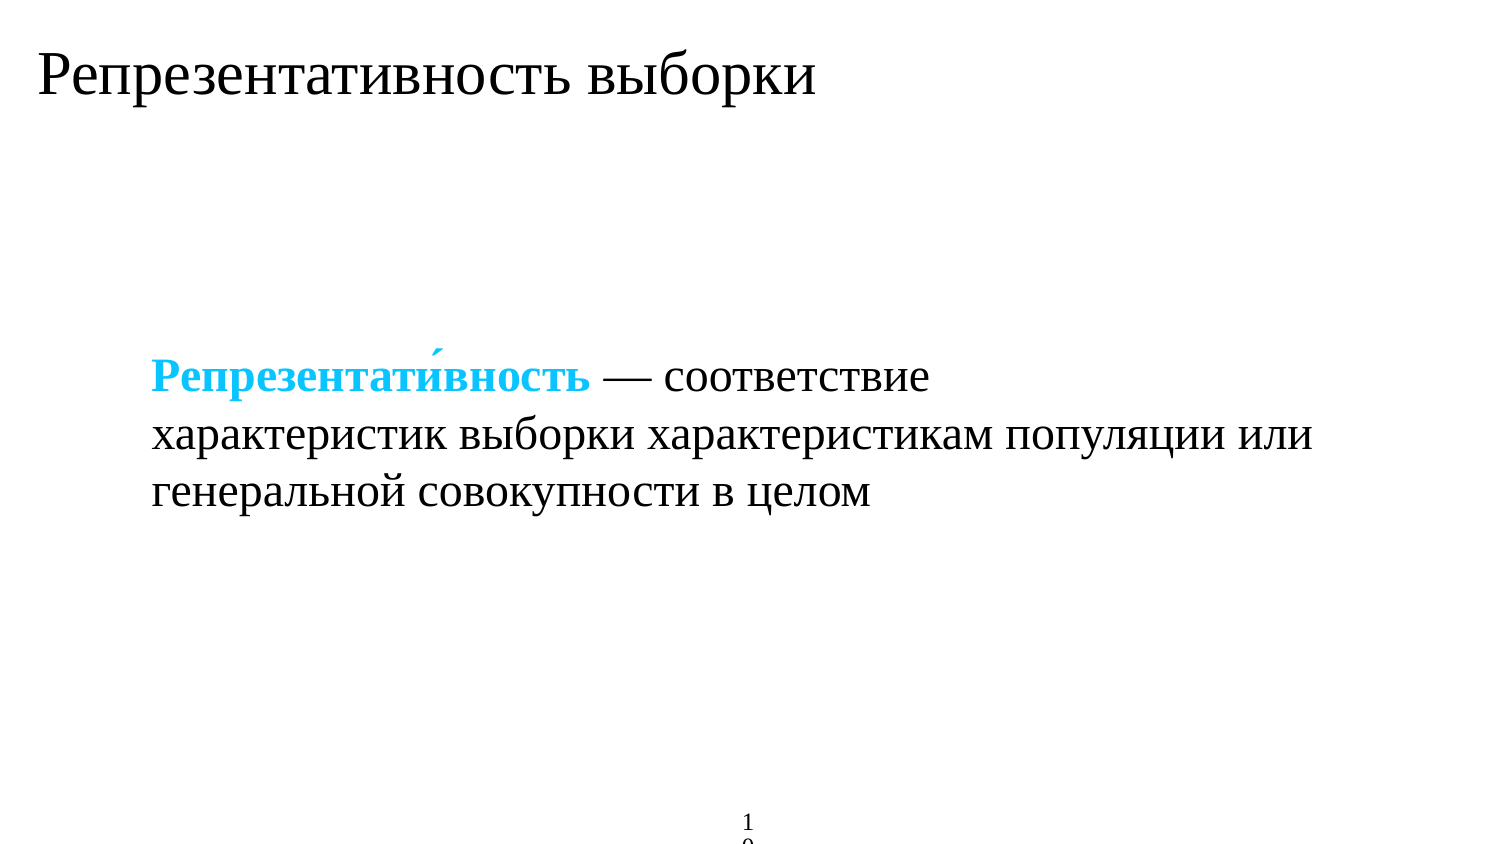

Репрезентативность выборки

Репрезентати́вность — соответствие характеристик выборки характеристикам популяции или генеральной совокупности в целом
10